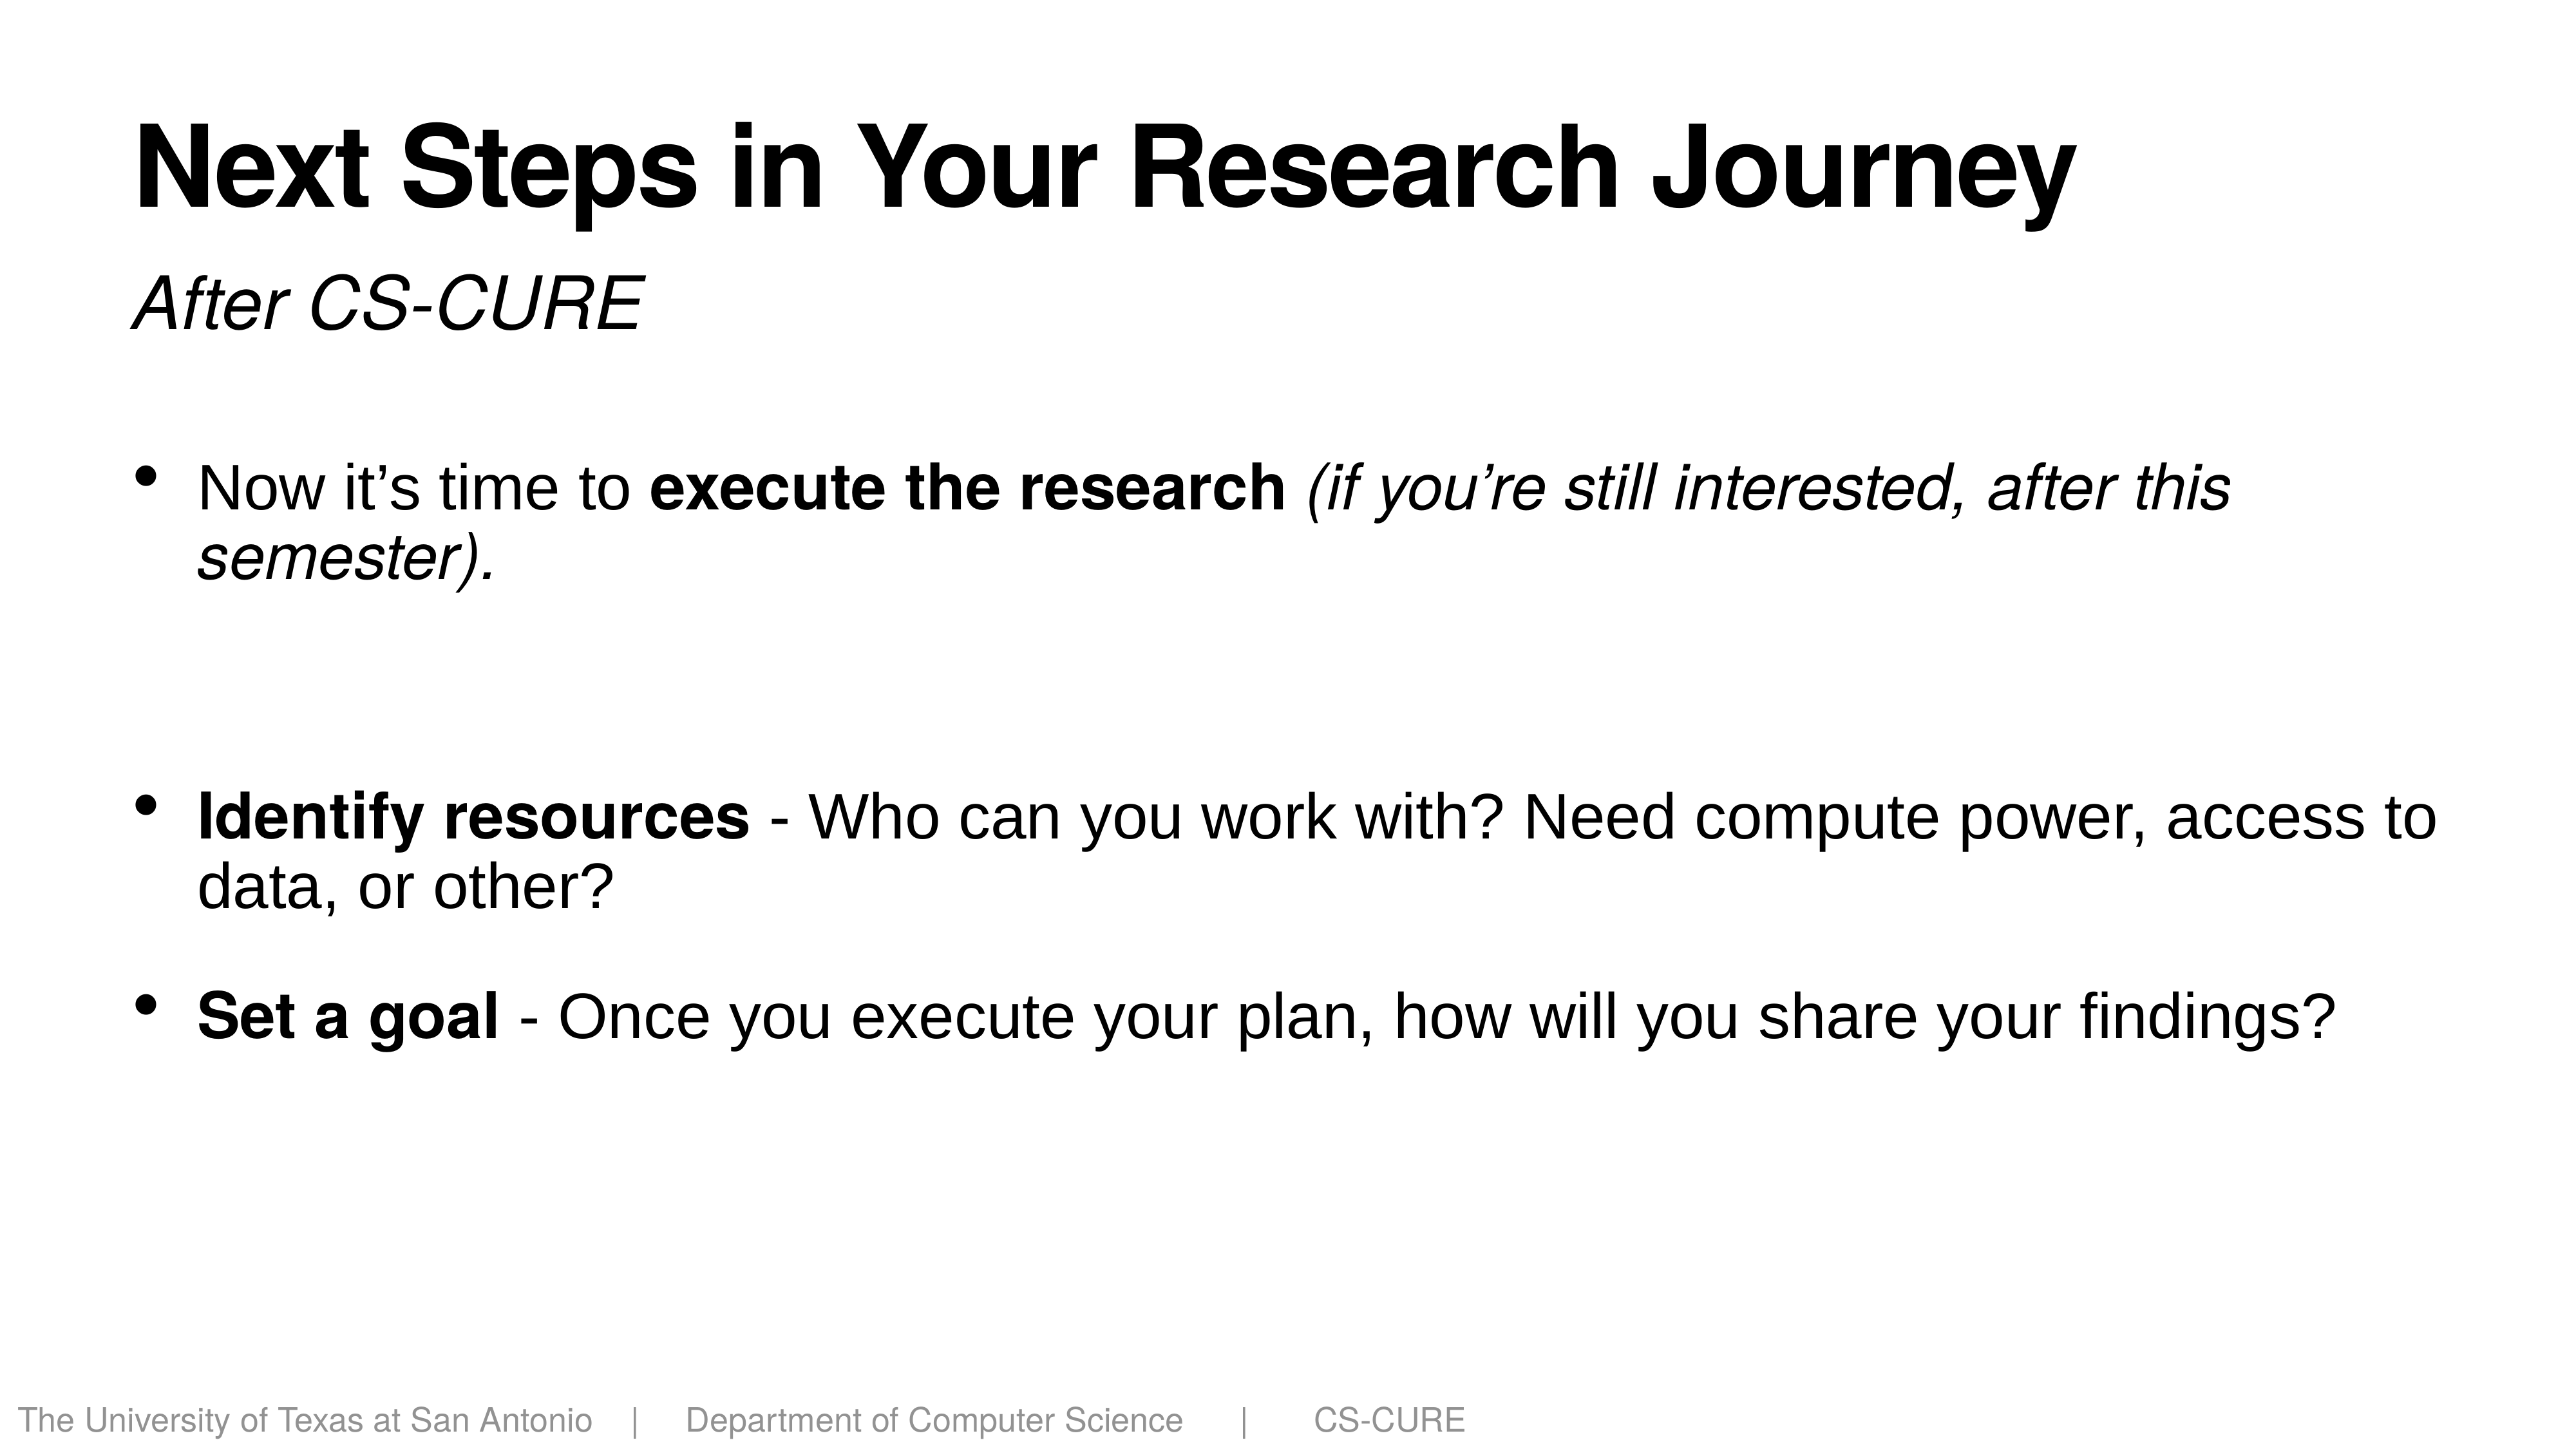

# Next Steps in Your Research Journey
After CS-CURE
Now it’s time to execute the research (if you’re still interested, after this semester).

Identify resources - Who can you work with? Need compute power, access to data, or other?
Set a goal - Once you execute your plan, how will you share your findings?
7